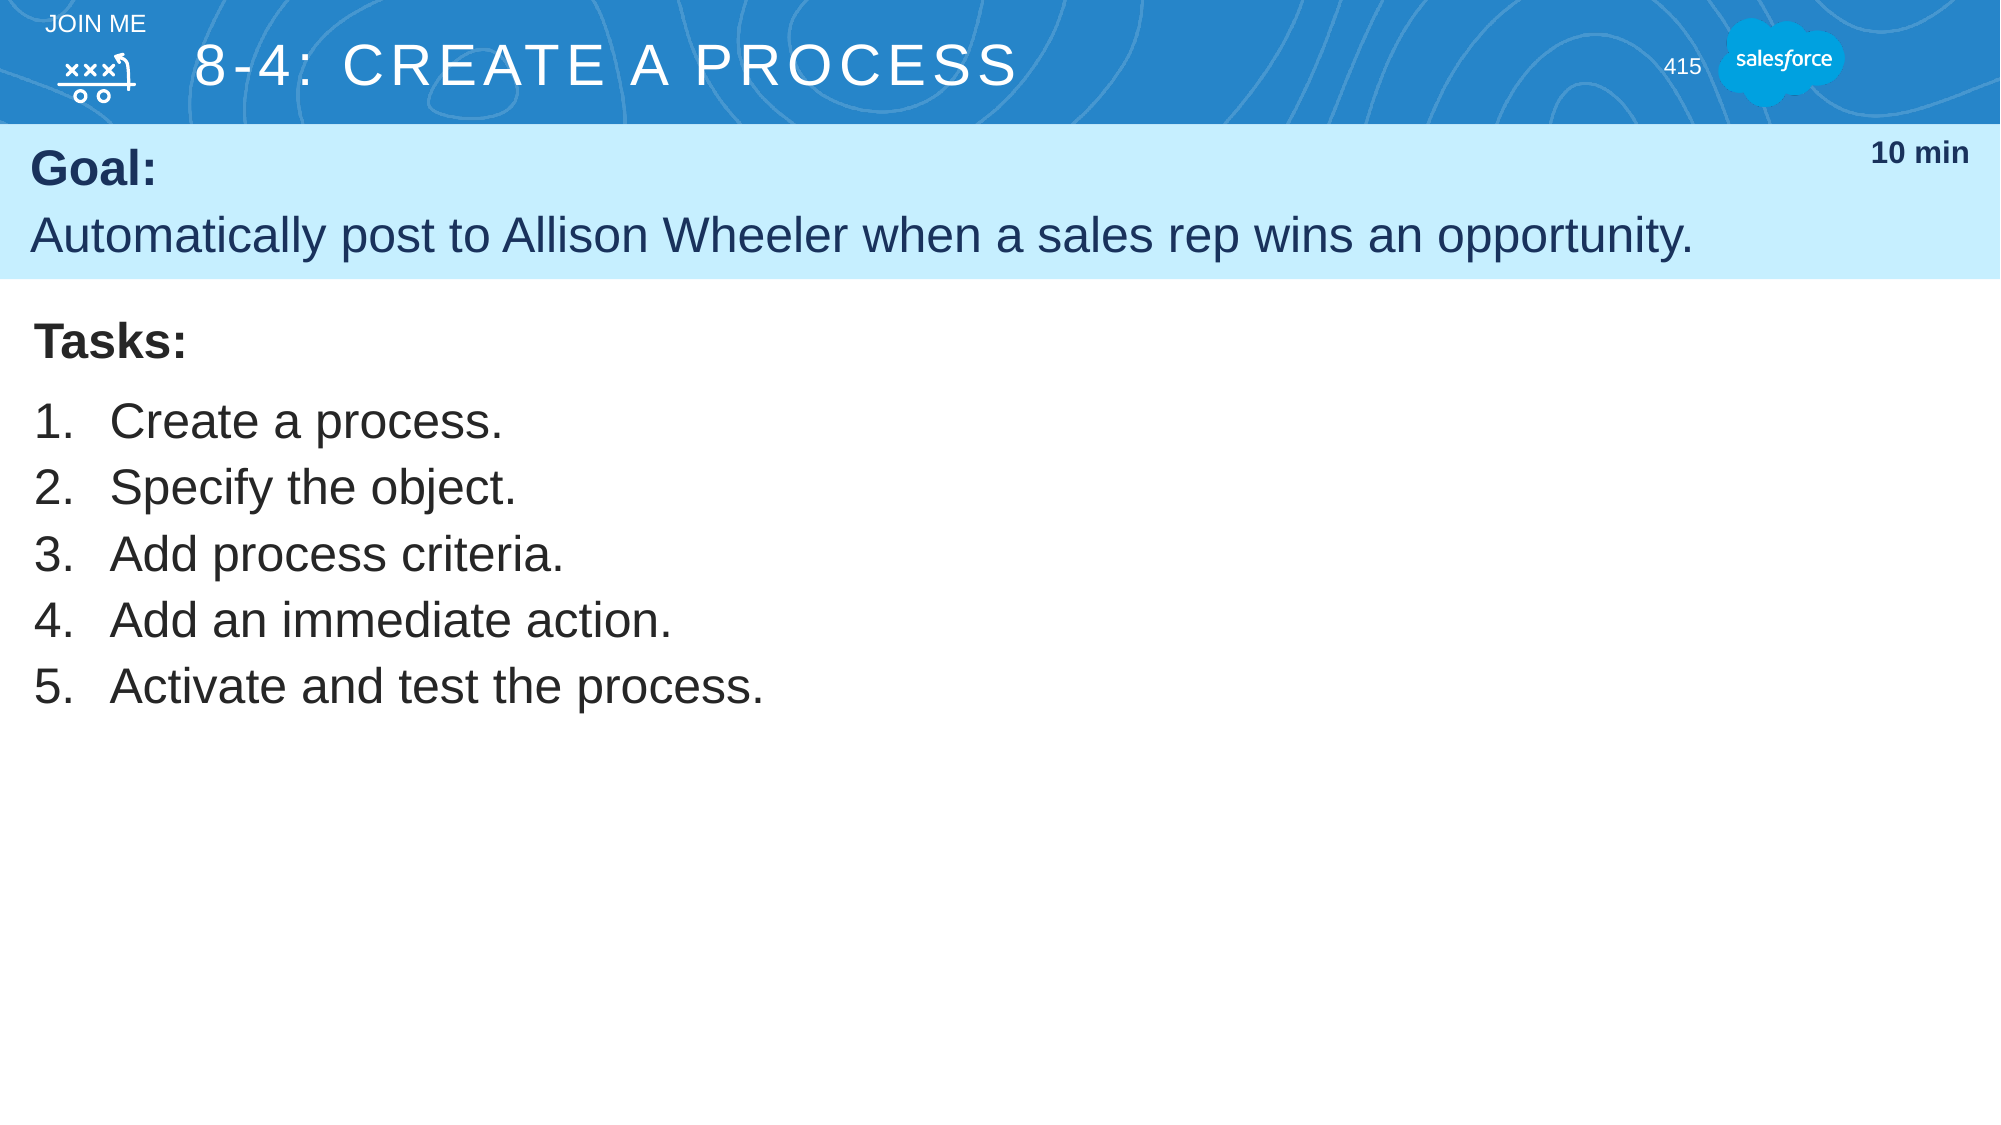

Join Me
# 8-4: Create a Process
415
Goal:
Automatically post to Allison Wheeler when a sales rep wins an opportunity.
10 min
Tasks:
Create a process.
Specify the object.
Add process criteria.
Add an immediate action.
Activate and test the process.